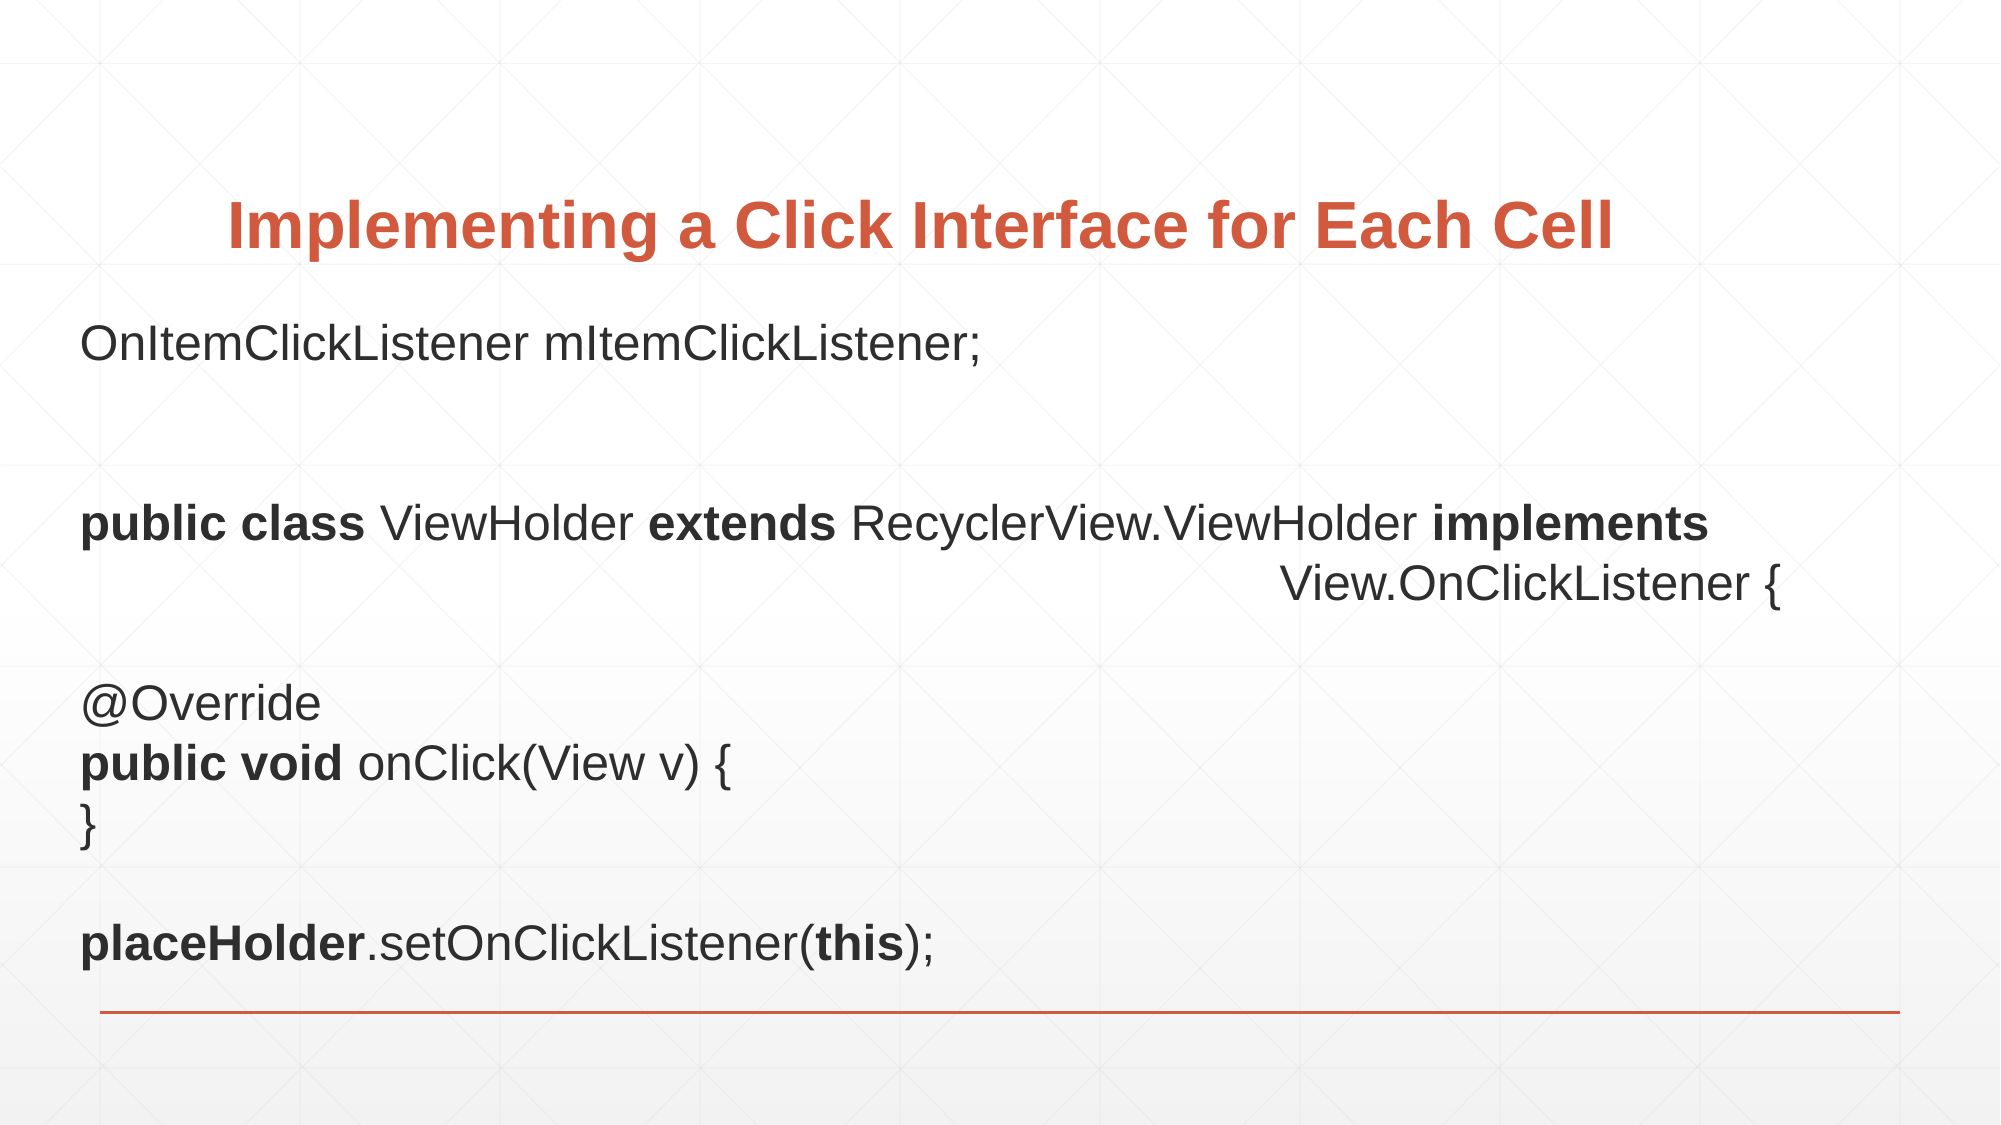

# Implementing a Click Interface for Each Cell
OnItemClickListener mItemClickListener;

public class ViewHolder extends RecyclerView.ViewHolder implements 										View.OnClickListener {

@Override
public void onClick(View v) {
}

placeHolder.setOnClickListener(this);